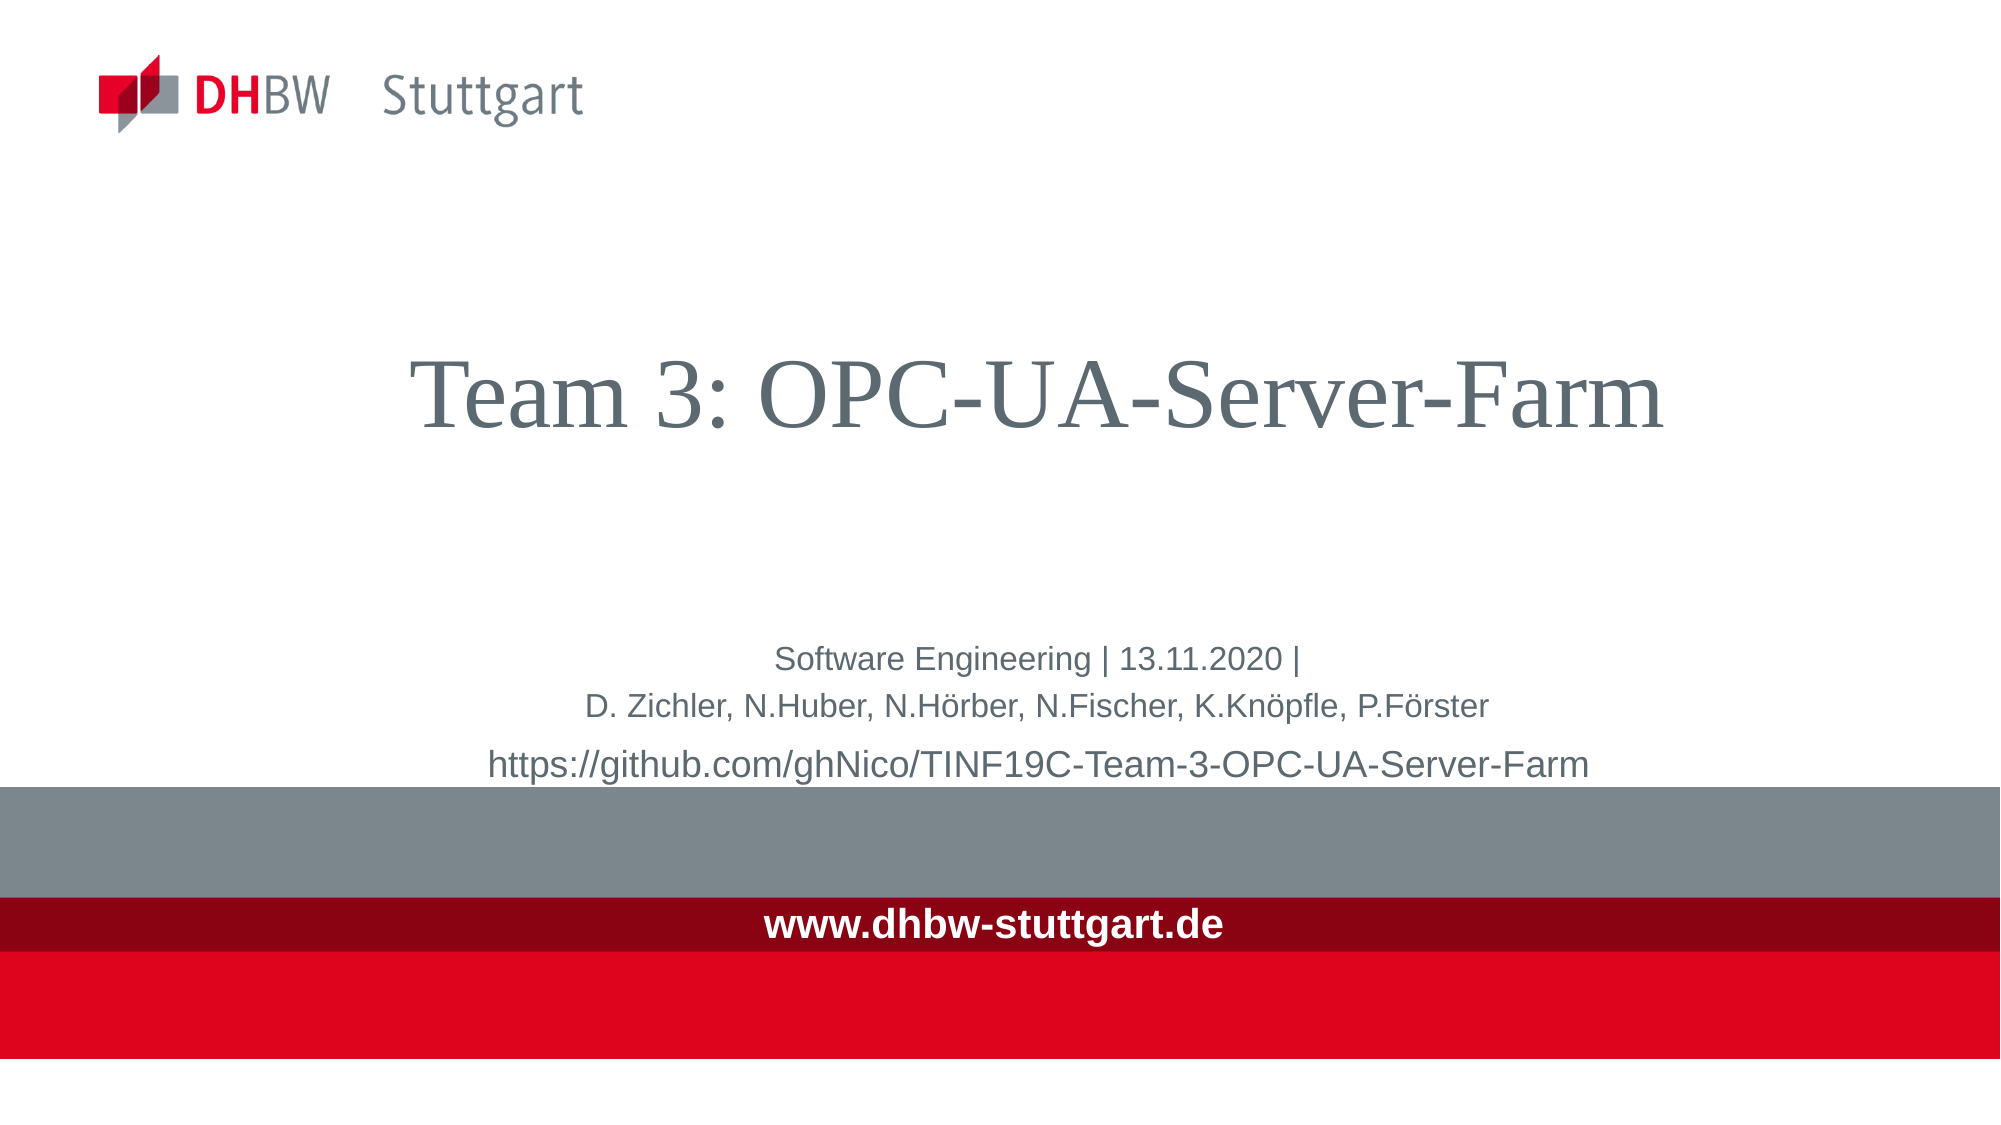

# Team 3: OPC-UA-Server-Farm
Software Engineering | 13.11.2020 |
D. Zichler, N.Huber, N.Hörber, N.Fischer, K.Knöpfle, P.Förster
https://github.com/ghNico/TINF19C-Team-3-OPC-UA-Server-Farm